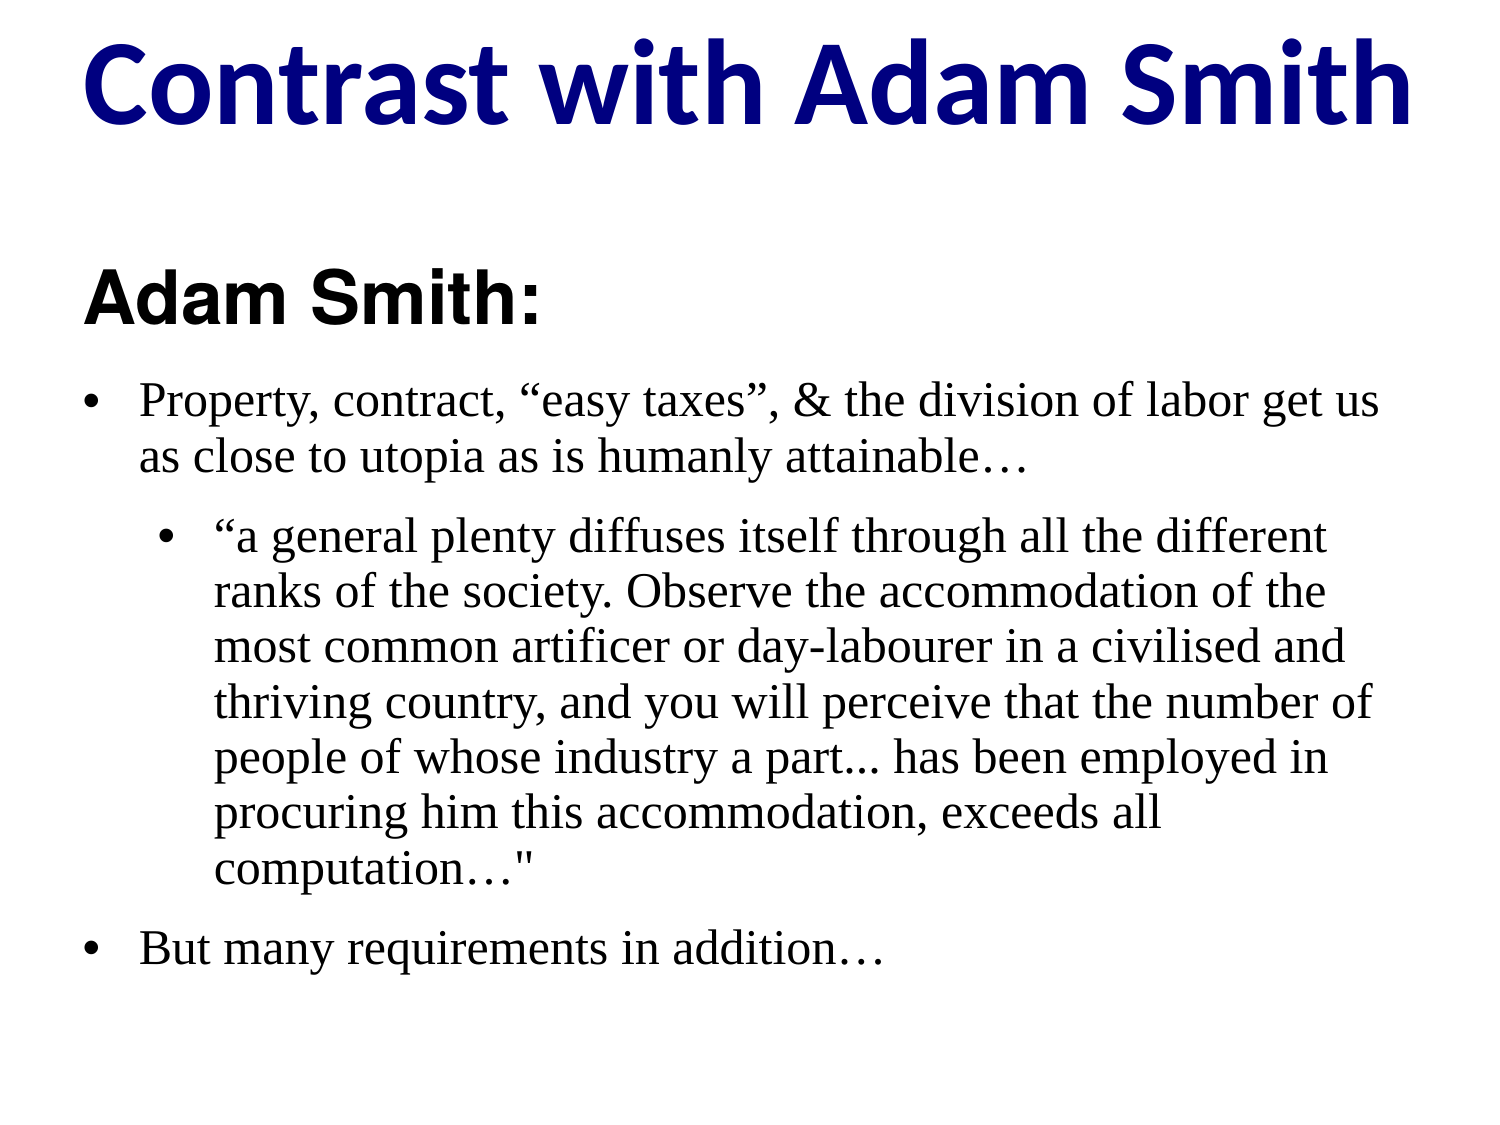

Contrast with Adam Smith
Adam Smith:
Property, contract, “easy taxes”, & the division of labor get us as close to utopia as is humanly attainable…
“a general plenty diffuses itself through all the different ranks of the society. Observe the accommodation of the most common artificer or day-labourer in a civilised and thriving country, and you will perceive that the number of people of whose industry a part... has been employed in procuring him this accommodation, exceeds all computation…"
But many requirements in addition…